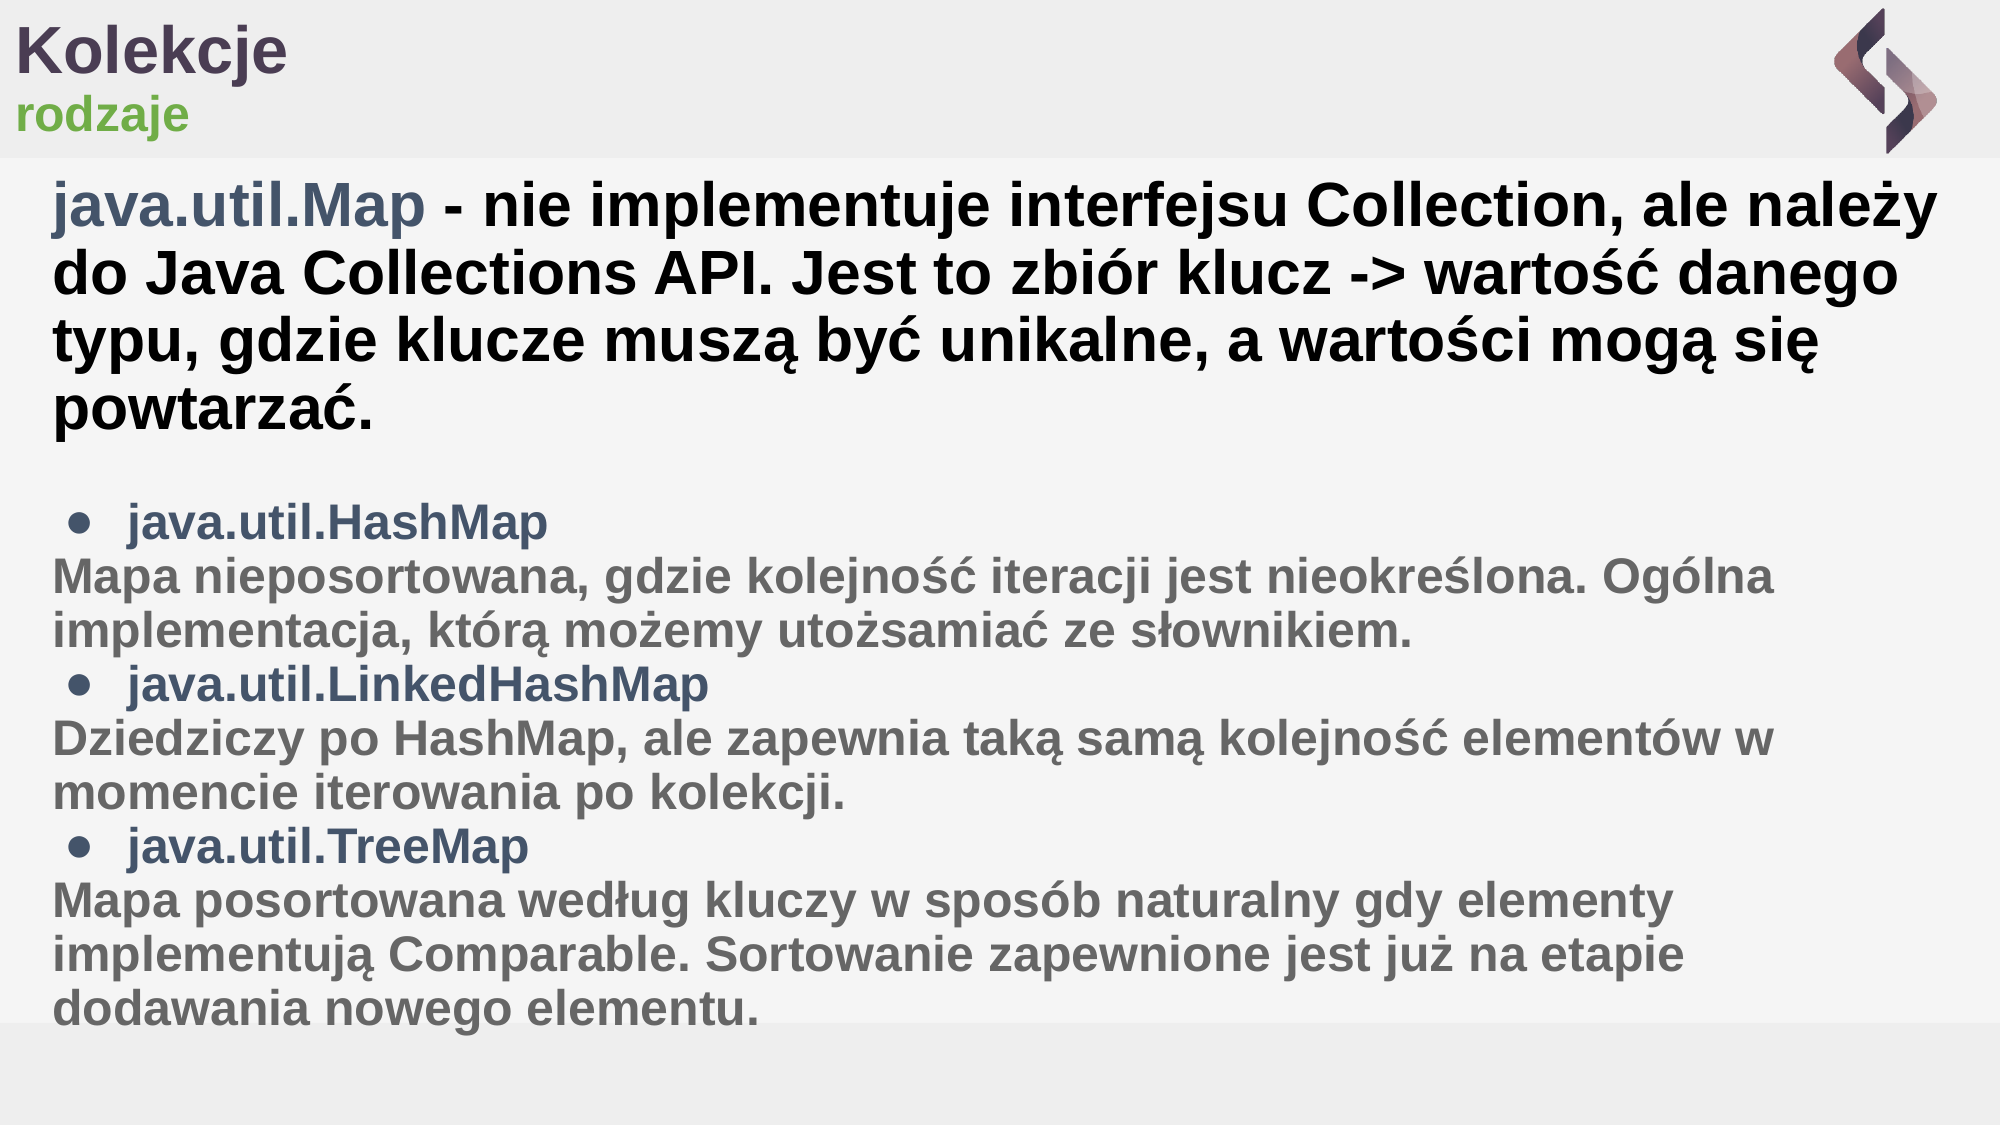

# Kolekcje
rodzaje
java.util.Map - nie implementuje interfejsu Collection, ale należy do Java Collections API. Jest to zbiór klucz -> wartość danego typu, gdzie klucze muszą być unikalne, a wartości mogą się powtarzać.

java.util.HashMap
Mapa nieposortowana, gdzie kolejność iteracji jest nieokreślona. Ogólna implementacja, którą możemy utożsamiać ze słownikiem.
java.util.LinkedHashMap
Dziedziczy po HashMap, ale zapewnia taką samą kolejność elementów w momencie iterowania po kolekcji.
java.util.TreeMap
Mapa posortowana według kluczy w sposób naturalny gdy elementy implementują Comparable. Sortowanie zapewnione jest już na etapie dodawania nowego elementu.